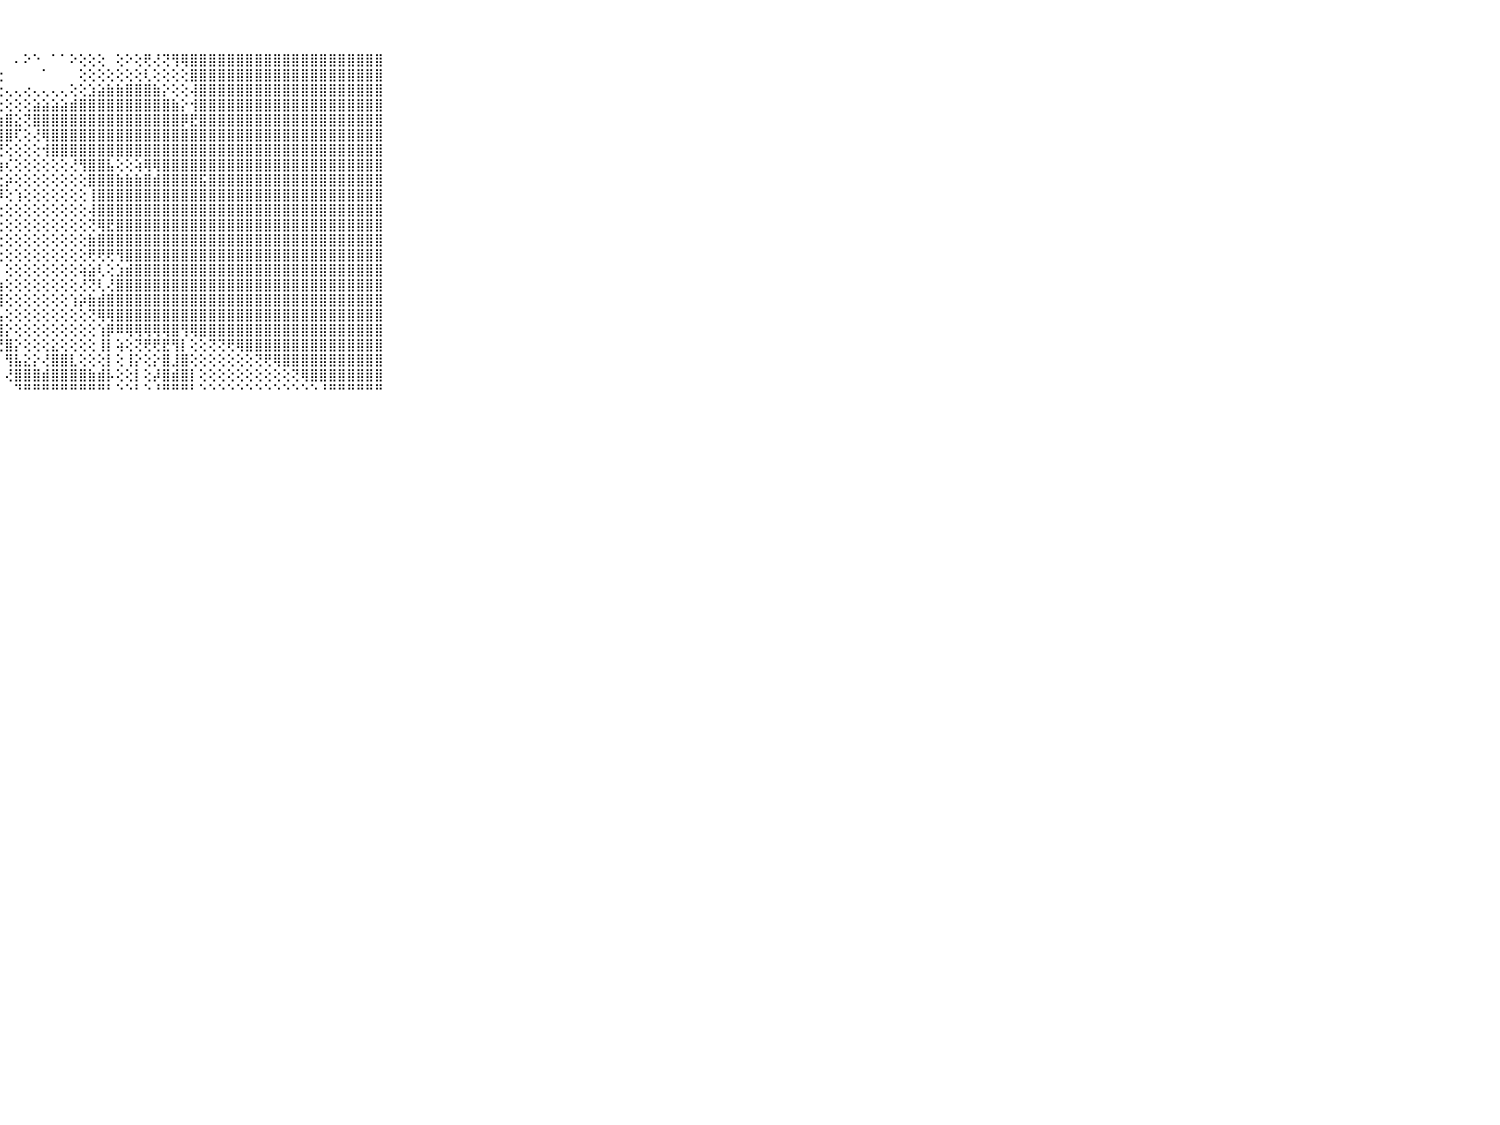

⠀⠀⠀⠀⠀⠀⠀⠀⠀⠀⠀⣿⣿⣿⣿⣿⣿⣿⣿⣿⣿⣿⣿⣿⢕⢕⠀⠀⠀⠄⠕⠑⠀⠁⠁⠕⢕⢕⢕⠀⢕⠕⢕⢟⢜⢝⢻⢿⣿⣿⣿⣿⣿⣿⣿⣿⣿⣿⣿⣿⣿⣿⣿⣿⣿⣿⣿⣿⣿⠀⠀⠀⠀⠀⠀⠀⠀⠀⠀⠀⠀
⠀⠀⠀⠀⠀⠀⠀⠀⠀⠀⠀⣿⣿⣿⣿⣿⣿⣿⣿⣿⣿⣟⢝⢝⢕⢕⢔⢔⠀⠀⠀⠀⠁⠀⠀⠀⢕⢕⢕⢕⢕⢕⢕⢇⢕⢕⢕⢕⣿⣿⣿⣿⣿⣿⣿⣿⣿⣿⣿⣿⣿⣿⣿⣿⣿⣿⣿⣿⣿⠀⠀⠀⠀⠀⠀⠀⠀⠀⠀⠀⠀
⠀⠀⠀⠀⠀⠀⠀⠀⠀⠀⠀⣿⣿⣿⣿⣿⣿⣿⣿⣿⡣⢇⢕⢕⢕⢕⢕⢕⢄⢄⢔⢄⢄⢄⢄⢕⢕⣱⣵⣷⣷⣿⣿⣿⣷⡕⢕⢕⢼⣿⣿⣿⣿⣿⣿⣿⣿⣿⣿⣿⣿⣿⣿⣿⣿⣿⣿⣿⣿⠀⠀⠀⠀⠀⠀⠀⠀⠀⠀⠀⠀
⠀⠀⠀⠀⠀⠀⠀⠀⠀⠀⠀⣿⣿⣿⣿⣿⣿⣿⣿⣿⣿⢕⢕⢕⢕⢕⢕⢕⢕⢕⢕⣵⣵⣵⣵⣾⣿⣿⣿⣿⣿⣿⣿⣿⣿⣿⣷⡕⢺⣿⣿⣿⣿⣿⣿⣿⣿⣿⣿⣿⣿⣿⣿⣿⣿⣿⣿⣿⣿⠀⠀⠀⠀⠀⠀⠀⠀⠀⠀⠀⠀
⠀⠀⠀⠀⠀⠀⠀⠀⠀⠀⠀⣿⣿⣿⣿⣿⣿⣿⣿⣿⣿⡇⢕⢕⢕⢕⢕⣵⣿⣕⢝⣿⣿⣿⣿⣿⣿⣿⣿⣿⣿⣿⣿⣿⣿⣿⣿⡿⣟⣿⣿⣿⣿⣿⣿⣿⣿⣿⣿⣿⣿⣿⣿⣿⣿⣿⣿⣿⣿⠀⠀⠀⠀⠀⠀⠀⠀⠀⠀⠀⠀
⠀⠀⠀⠀⠀⠀⠀⠀⠀⠀⠀⣿⣿⣿⣿⣿⣿⣿⣿⣿⣿⣿⢕⢕⢕⢱⢿⣿⣿⢏⢕⢜⢿⣿⣿⣿⣿⣿⣿⣿⣿⣿⣿⣿⣿⣿⣿⣿⣿⣿⣿⣿⣿⣿⣿⣿⣿⣿⣿⣿⣿⣿⣿⣿⣿⣿⣿⣿⣿⠀⠀⠀⠀⠀⠀⠀⠀⠀⠀⠀⠀
⠀⠀⠀⠀⠀⠀⠀⠀⠀⠀⠀⣿⣿⣿⣿⣿⣿⣿⣿⣿⣿⣷⡕⢕⢕⢕⢜⢟⢕⢕⢕⢕⢺⣿⣿⣿⣿⣿⣿⣿⣿⣿⣿⣿⣿⣿⣿⣿⣿⣿⣿⣿⣿⣿⣿⣿⣿⣿⣿⣿⣿⣿⣿⣿⣿⣿⣿⣿⣿⠀⠀⠀⠀⠀⠀⠀⠀⠀⠀⠀⠀
⠀⠀⠀⠀⠀⠀⠀⠀⠀⠀⠀⣿⣿⣿⣿⣿⣿⣿⣿⣿⣿⣿⡇⢕⢕⢕⣱⢷⢎⢕⢕⢕⢕⢕⢕⢜⢻⣿⣿⣧⢕⢕⢵⢿⢿⣿⣿⣿⣿⣿⣿⣿⣿⣿⣿⣿⣿⣿⣿⣿⣿⣿⣿⣿⣿⣿⣿⣿⣿⠀⠀⠀⠀⠀⠀⠀⠀⠀⠀⠀⠀
⠀⠀⠀⠀⠀⠀⠀⠀⠀⠀⠀⣿⣿⣿⣿⣿⣿⣿⣿⣿⣿⣿⣷⢕⢕⢕⣇⢕⡵⢕⢕⢕⢕⢕⢕⢕⢕⣿⣿⣿⣷⣷⣷⣿⣾⣿⣿⣿⣿⣯⣿⣿⣿⣿⣿⣿⣿⣿⣿⣿⣿⣿⣿⣿⣿⣿⣿⣿⣿⠀⠀⠀⠀⠀⠀⠀⠀⠀⠀⠀⠀
⠀⠀⠀⠀⠀⠀⠀⠀⠀⠀⠀⣿⣿⣿⣿⣿⣿⣿⣿⣿⣿⣿⣿⢇⢕⢕⣿⡿⢕⢱⢕⢕⢕⢕⢕⢕⢕⢸⣿⣿⣿⣿⣿⣿⣿⣿⣿⣿⣿⣿⣿⣿⣿⣿⣿⣿⣿⣿⣿⣿⣿⣿⣿⣿⣿⣿⣿⣿⣿⠀⠀⠀⠀⠀⠀⠀⠀⠀⠀⠀⠀
⠀⠀⠀⠀⠀⠀⠀⠀⠀⠀⠀⣿⣿⣿⣿⣿⣿⣿⣿⣿⣿⣿⡕⣕⢕⢕⢟⢗⢕⢕⢕⢕⢕⢕⢕⢕⢕⢼⣿⣿⣿⣿⣿⣿⣿⣿⣿⣿⣿⣿⣿⣿⣿⣿⣿⣿⣿⣿⣿⣿⣿⣿⣿⣿⣿⣿⣿⣿⣿⠀⠀⠀⠀⠀⠀⠀⠀⠀⠀⠀⠀
⠀⠀⠀⠀⠀⠀⠀⠀⠀⠀⠀⣿⣿⣿⣿⣿⣿⣿⣿⣿⣿⣿⣧⡏⢕⢕⢕⢕⢕⢕⢕⢕⢕⢕⢕⢕⢕⢝⢿⣟⣿⣿⣿⣿⣿⣿⣿⣿⣿⣿⣿⣿⣿⣿⣿⣿⣿⣿⣿⣿⣿⣿⣿⣿⣿⣿⣿⣿⣿⠀⠀⠀⠀⠀⠀⠀⠀⠀⠀⠀⠀
⠀⠀⠀⠀⠀⠀⠀⠀⠀⠀⠀⣿⣿⣿⣿⣿⣿⣿⣿⣿⣿⣿⣿⣷⣵⣕⢕⢕⢕⢕⢕⢕⢕⢕⢕⢕⢕⣷⣿⣿⣿⣿⣿⣿⣿⣿⣿⣿⣿⣿⣿⣿⣿⣿⣿⣿⣿⣿⣿⣿⣿⣿⣿⣿⣿⣿⣿⣿⣿⠀⠀⠀⠀⠀⠀⠀⠀⠀⠀⠀⠀
⠀⠀⠀⠀⠀⠀⠀⠀⠀⠀⠀⣿⣿⣿⣿⣿⣿⣿⣿⣿⣿⣿⣿⣿⣿⣯⣕⢕⢕⢕⢕⢕⢕⢕⢕⢕⢕⢟⢟⢟⢻⣿⣿⣿⣿⣿⣿⣿⣿⣿⣿⣿⣿⣿⣿⣿⣿⣿⣿⣿⣿⣿⣿⣿⣿⣿⣿⣿⣿⠀⠀⠀⠀⠀⠀⠀⠀⠀⠀⠀⠀
⠀⠀⠀⠀⠀⠀⠀⠀⠀⠀⠀⣿⣿⣿⣿⣿⣿⣿⣿⣿⣿⣿⣿⣿⣿⣿⣿⡇⢕⢕⢕⢕⢕⢕⢕⢕⢵⣵⢇⢕⣱⣾⣿⣿⣿⣿⣿⣿⣿⣿⣿⣿⣿⣿⣿⣿⣿⣿⣿⣿⣿⣿⣿⣿⣿⣿⣿⣿⣿⠀⠀⠀⠀⠀⠀⠀⠀⠀⠀⠀⠀
⠀⠀⠀⠀⠀⠀⠀⠀⠀⠀⠀⣿⣿⣿⣿⣿⣿⣿⣿⣿⣿⣿⣿⣿⣿⡿⢹⣷⢕⢕⢕⢕⢕⢕⢕⢕⢜⢝⢇⢜⣿⣿⣿⣿⣿⣿⣿⣿⣿⣿⣿⣿⣿⣿⣿⣿⣿⣿⣿⣿⣿⣿⣿⣿⣿⣿⣿⣿⣿⠀⠀⠀⠀⠀⠀⠀⠀⠀⠀⠀⠀
⠀⠀⠀⠀⠀⠀⠀⠀⠀⠀⠀⣿⣿⣿⣿⣿⣿⣿⣿⣿⣿⣿⣿⣿⢟⢕⢸⣿⢕⢕⢕⢕⢕⢕⢕⢱⡵⣷⣾⣿⣿⣿⣿⣿⣿⣿⣿⣿⣿⣿⣿⣿⣿⣿⣿⣿⣿⣿⣿⣿⣿⣿⣿⣿⣿⣿⣿⣿⣿⠀⠀⠀⠀⠀⠀⠀⠀⠀⠀⠀⠀
⠀⠀⠀⠀⠀⠀⠀⠀⠀⠀⠀⣿⣿⣿⣿⣿⣿⣿⣿⣿⣿⣿⢟⠕⠁⠀⠕⣧⢕⢕⢕⢕⢕⢕⢕⢕⢕⢝⢿⢿⣿⣿⣿⣿⣿⣿⣿⣿⣿⣿⣿⣿⣿⣿⣿⣿⣿⣿⣿⣿⣿⣿⣿⣿⣿⣿⣿⣿⣿⠀⠀⠀⠀⠀⠀⠀⠀⠀⠀⠀⠀
⠀⠀⠀⠀⠀⠀⠀⠀⠀⠀⠀⣿⣿⣿⣿⣿⣿⣿⡿⢟⢟⠕⠁⠀⠀⠀⠀⢸⡕⢕⢕⢕⢕⢕⢕⢕⢕⢕⢱⡿⠿⢿⢿⢿⢿⢿⣿⢻⢿⣿⣿⣿⣿⣿⣿⣿⣿⣿⣿⣿⣿⣿⣿⣿⣿⣿⣿⣿⣿⠀⠀⠀⠀⠀⠀⠀⠀⠀⠀⠀⠀
⠀⠀⠀⠀⠀⠀⠀⠀⠀⠀⠀⣿⣿⣿⡿⢟⢏⠕⠑⠁⠁⠀⠀⠀⠀⠀⠀⢜⣿⡕⢕⢕⢕⣕⢕⢕⢕⢕⢸⡇⢵⢕⢝⢟⢟⣟⢻⡇⢕⢕⢝⢝⢟⢿⣿⣿⣿⣿⣿⣿⣿⣿⣿⣿⣿⣿⣿⣿⣿⠀⠀⠀⠀⠀⠀⠀⠀⠀⠀⠀⠀
⠀⠀⠀⠀⠀⠀⠀⠀⠀⠀⠀⢟⢏⢕⠑⠁⠀⠀⠀⠀⠀⠀⠀⠀⠀⠀⠀⠀⢻⣧⣕⡕⢜⣿⣿⣇⢕⢕⢕⡇⢕⢸⡕⢕⡕⣿⣸⣿⢕⢕⢕⢕⢕⢕⢕⢝⢟⢿⣿⣿⣿⣿⣿⣿⣿⣿⣿⣿⣿⠀⠀⠀⠀⠀⠀⠀⠀⠀⠀⠀⠀
⠀⠀⠀⠀⠀⠀⠀⠀⠀⠀⠀⠁⠁⠀⠀⠀⠀⠀⠀⠀⠀⢄⢄⠀⠀⠀⠀⠀⢜⣿⣿⣿⣾⣿⣿⣿⣿⣷⣾⡧⢕⢕⡇⢕⡼⣿⣾⣿⡇⢕⢕⢕⢕⢕⢕⢕⢕⢕⢕⢝⢿⣿⣿⣿⣿⣿⣿⣿⣿⠀⠀⠀⠀⠀⠀⠀⠀⠀⠀⠀⠀
⠀⠀⠀⠀⠀⠀⠀⠀⠀⠀⠀⠀⠀⠀⠀⠀⠀⠀⠐⠀⠀⠑⠑⠑⠀⠀⠀⠀⠀⠙⠛⠛⠛⠛⠛⠛⠛⠛⠛⠃⠑⠑⠃⠑⠘⠛⠛⠛⠃⠑⠑⠑⠑⠑⠑⠑⠑⠑⠑⠑⠑⠑⠘⠛⠛⠛⠛⠛⠛⠀⠀⠀⠀⠀⠀⠀⠀⠀⠀⠀⠀